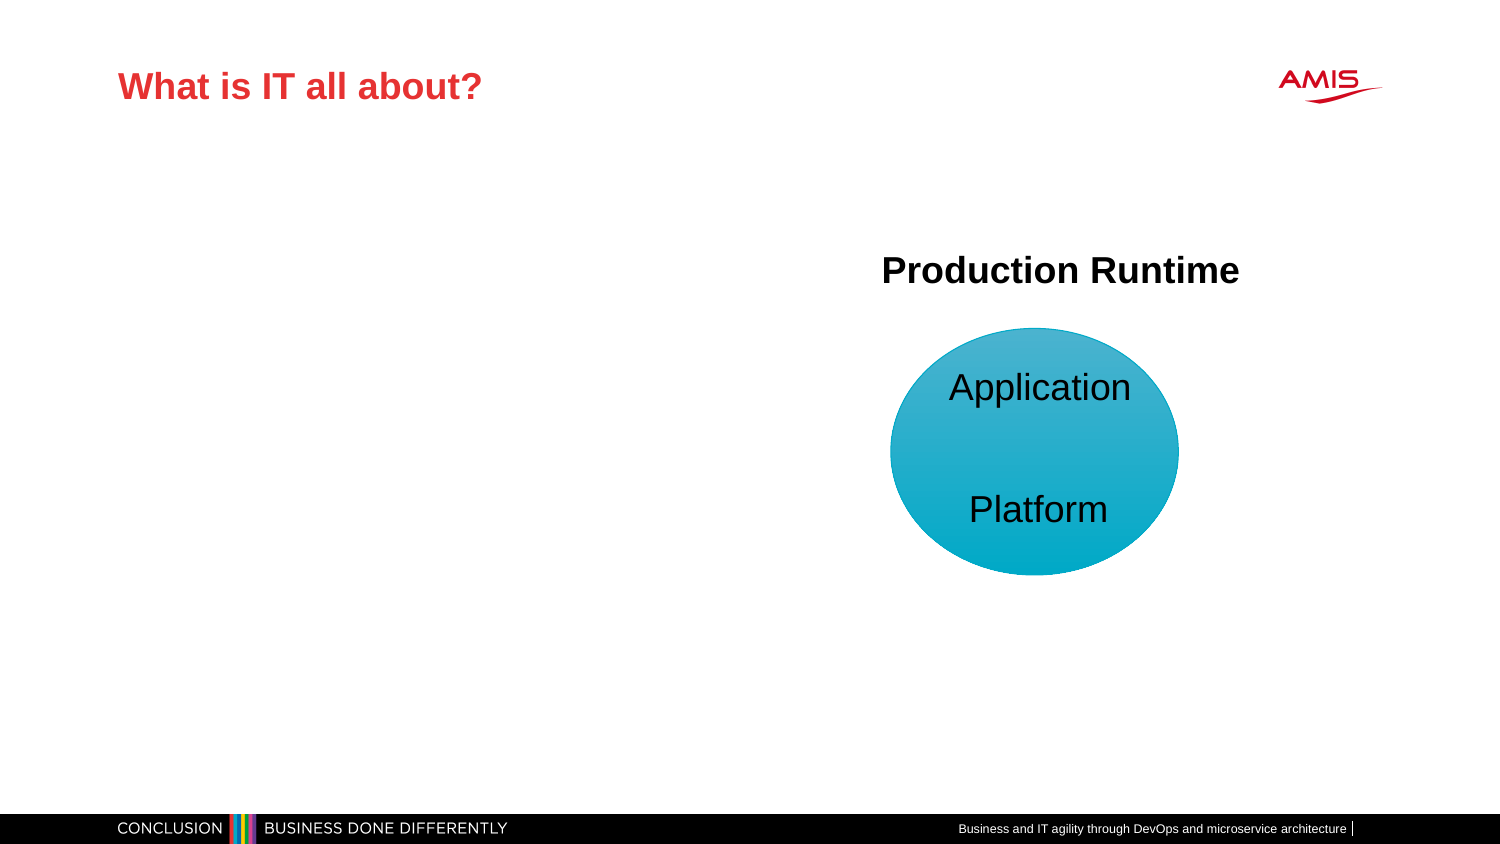

# What is IT all about?

Production Runtime

Application
Platform
Business and IT agility through DevOps and microservice architecture